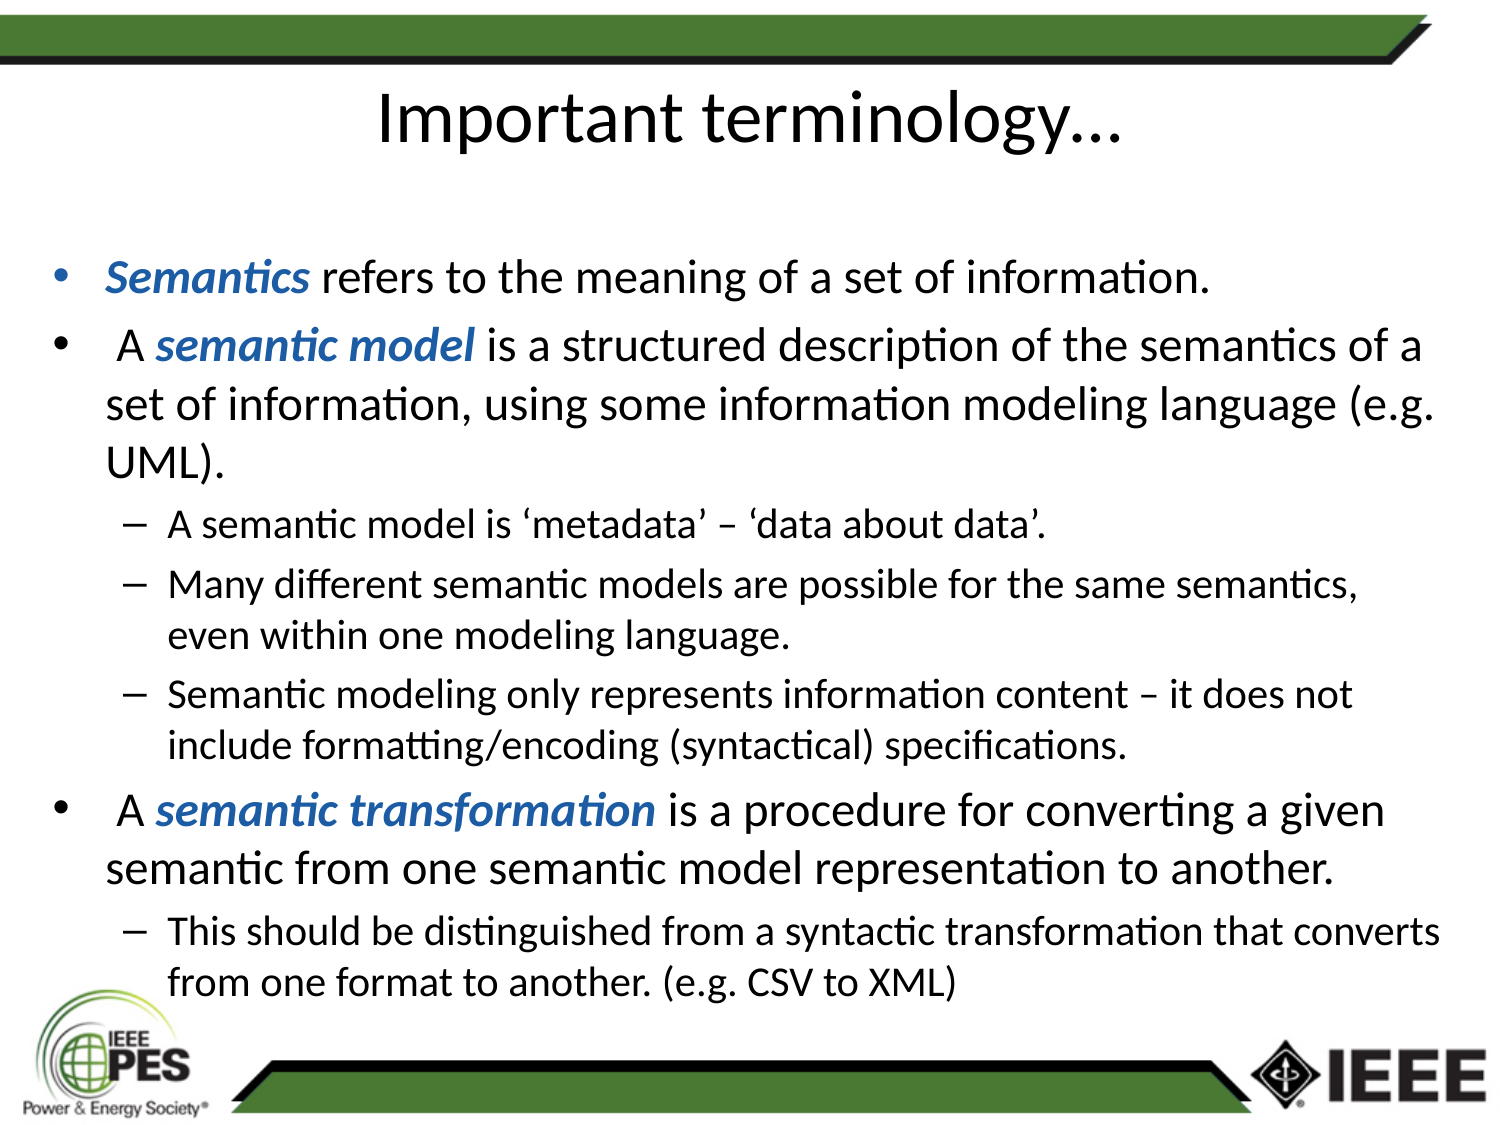

# Important terminology…
Semantics refers to the meaning of a set of information.
 A semantic model is a structured description of the semantics of a set of information, using some information modeling language (e.g. UML).
A semantic model is ‘metadata’ – ‘data about data’.
Many different semantic models are possible for the same semantics, even within one modeling language.
Semantic modeling only represents information content – it does not include formatting/encoding (syntactical) specifications.
 A semantic transformation is a procedure for converting a given semantic from one semantic model representation to another.
This should be distinguished from a syntactic transformation that converts from one format to another. (e.g. CSV to XML)